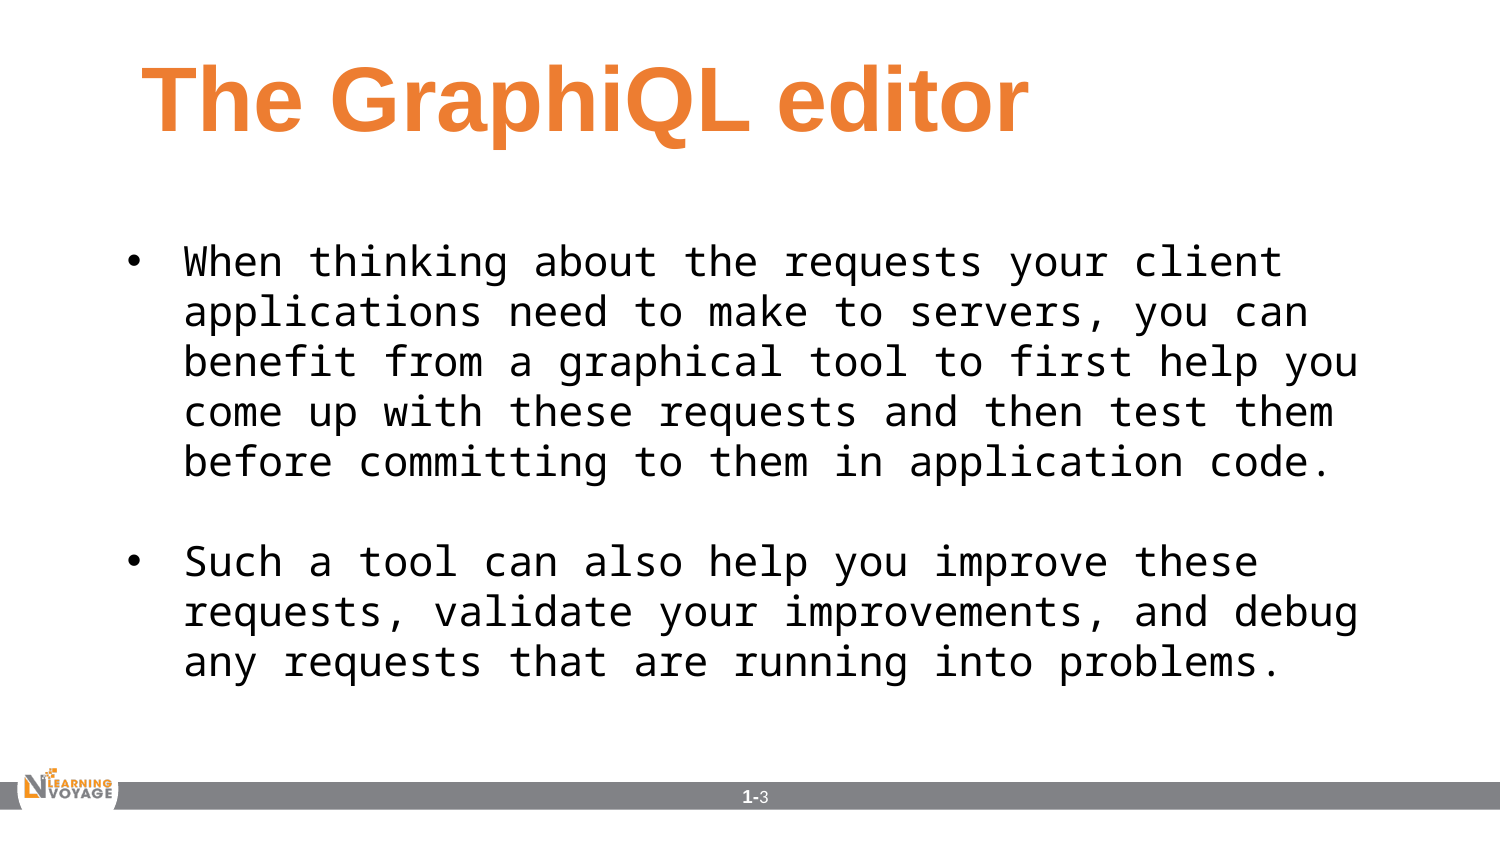

The GraphiQL editor
When thinking about the requests your client applications need to make to servers, you can benefit from a graphical tool to first help you come up with these requests and then test them before committing to them in application code.

Such a tool can also help you improve these requests, validate your improvements, and debug any requests that are running into problems.
1-3